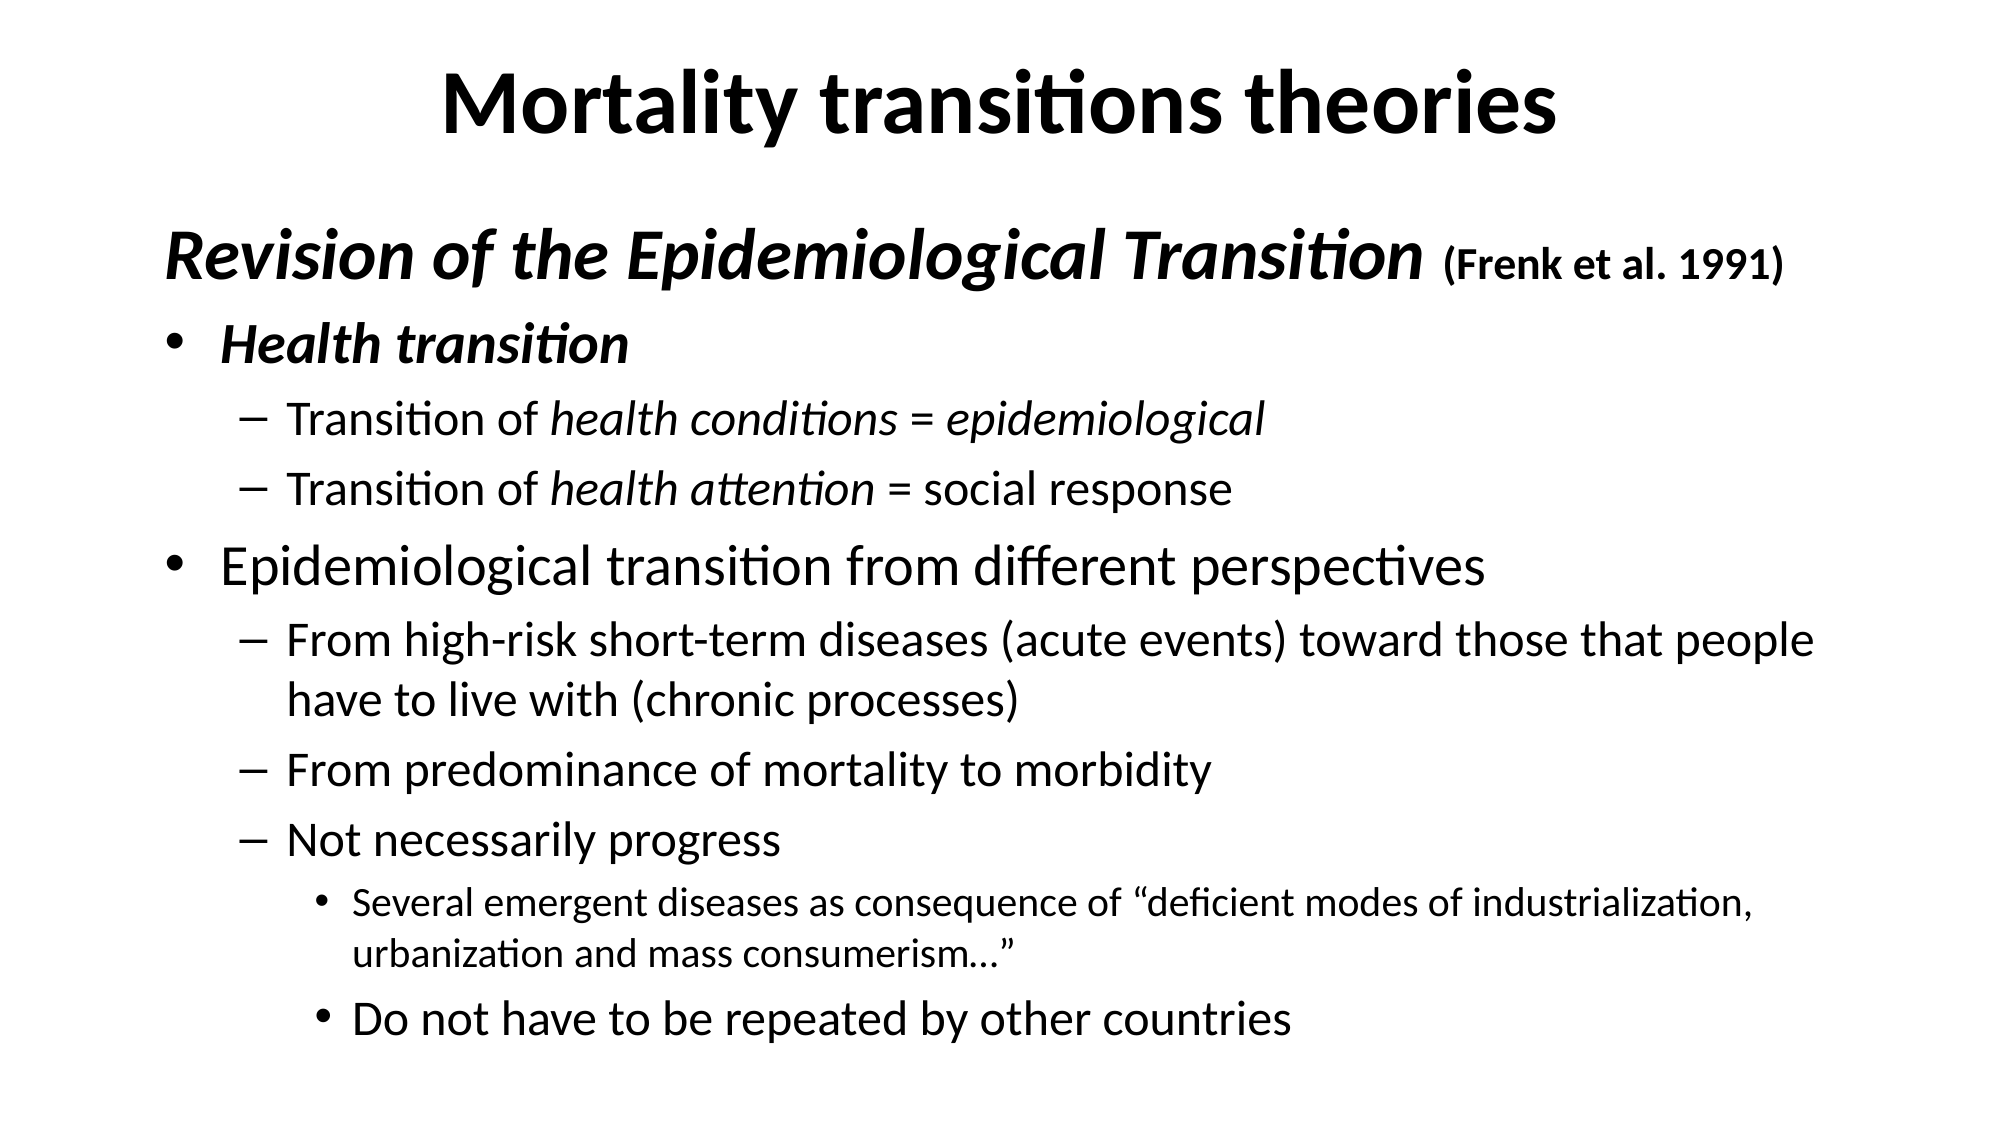

Mortality transitions theories
Revision of the Epidemiological Transition (Frenk et al. 1991)
Health transition
Transition of health conditions = epidemiological
Transition of health attention = social response
Epidemiological transition from different perspectives
From high-risk short-term diseases (acute events) toward those that people have to live with (chronic processes)
From predominance of mortality to morbidity
Not necessarily progress
Several emergent diseases as consequence of “deficient modes of industrialization, urbanization and mass consumerism…”
Do not have to be repeated by other countries